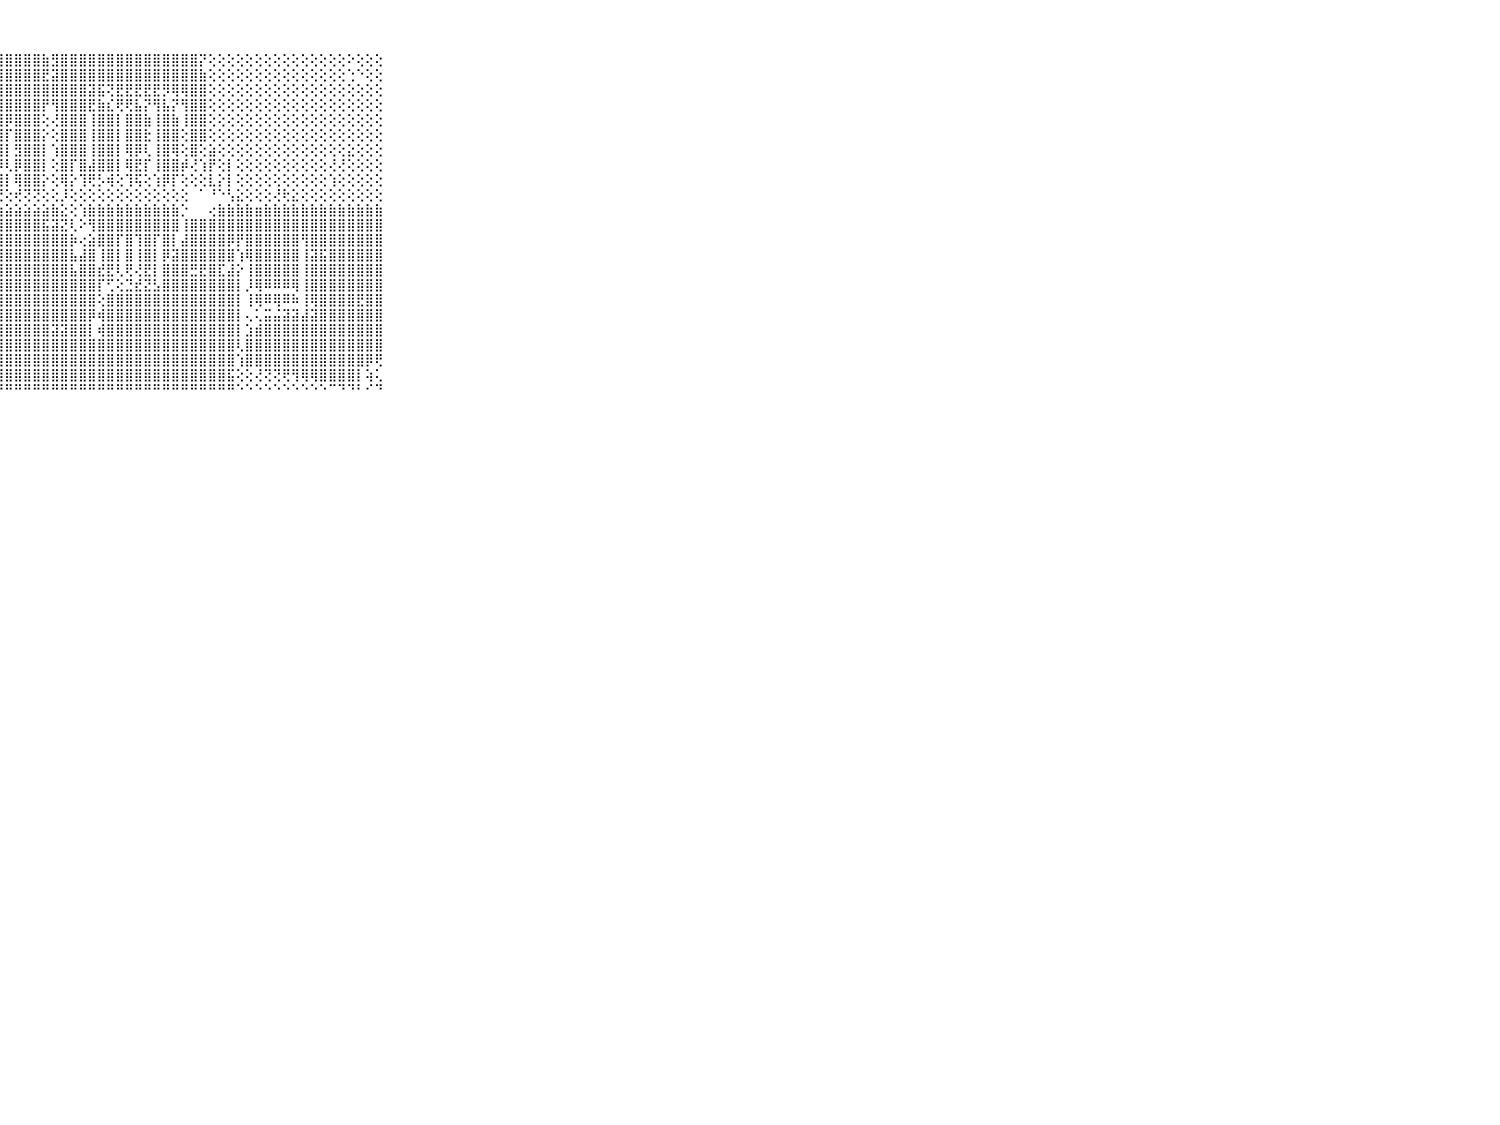

⠀⠀⠀⠀⠀⠀⠀⠀⠀⠀⠀⣿⣿⣿⣿⣿⣿⣿⣿⣿⣿⣿⣿⣿⣿⣿⣿⣿⣿⣿⣿⣿⣷⣻⣿⣿⣿⣿⣿⣿⣿⣿⣿⣿⣿⣿⣿⣿⣿⡝⢕⢕⢕⢕⢕⢕⢕⢕⢕⢕⢕⢕⢕⢕⢕⠕⢕⢕⢕⠀⠀⠀⠀⠀⠀⠀⠀⠀⠀⠀⠀
⠀⠀⠀⠀⠀⠀⠀⠀⠀⠀⠀⣿⣿⣿⣿⣿⣿⣿⣿⣿⣿⣿⣿⣿⣿⣿⣿⣿⣿⣿⣿⣿⣟⣽⣿⣿⣿⣿⣿⣿⣿⣿⣿⣿⣿⣿⣿⣿⣿⣷⢕⢕⢕⢕⢕⢕⢕⢕⢕⢕⢕⢕⢕⢕⢕⢑⠑⢕⢕⠀⠀⠀⠀⠀⠀⠀⠀⠀⠀⠀⠀
⠀⠀⠀⠀⠀⠀⠀⠀⠀⠀⠀⣿⣿⣿⣿⣿⣿⣿⣿⣿⣿⣿⣿⣿⣿⣿⣿⣿⣿⣿⣿⣿⣿⣿⣿⣿⣿⣽⣯⢝⣟⣟⣟⣟⣟⡻⢿⢿⣿⣿⢕⢕⢕⢕⢕⢕⢕⢕⢕⢕⢕⢕⢕⢕⢕⢕⢕⢕⢕⠀⠀⠀⠀⠀⠀⠀⠀⠀⠀⠀⠀
⠀⠀⠀⠀⠀⠀⠀⠀⠀⠀⠀⣿⣿⣿⣾⣿⣿⣿⣿⣿⣿⣿⣿⣿⣿⣿⣿⣿⣿⣿⣿⣿⡟⢻⣿⣿⣿⣟⣷⣎⢟⢟⣧⡝⢻⣧⡝⢻⣿⣿⢕⢕⢕⢕⢕⢕⢕⢕⢕⢕⢕⢕⢕⢕⢕⢕⢕⢕⢕⠀⠀⠀⠀⠀⠀⠀⠀⠀⠀⠀⠀
⠀⠀⠀⠀⠀⠀⠀⠀⠀⠀⠀⣿⣿⣿⢜⣿⣿⣿⣿⢝⢸⣿⣿⣿⡏⣿⣿⣿⡿⣿⣿⣿⢕⢜⣿⣿⣿⢸⣿⣿⡇⣿⣿⣷⢸⣿⣷⢸⣿⣿⢕⢕⢕⢕⢕⢕⢕⢕⢕⢕⢕⢕⢕⢕⢕⢕⢕⢕⢕⠀⠀⠀⠀⠀⠀⠀⠀⠀⠀⠀⠀
⠀⠀⠀⠀⠀⠀⠀⠀⠀⠀⠀⣿⣿⣿⢕⣿⣿⣿⣿⢕⢸⣿⣿⣿⡇⣿⣿⣿⡏⣿⣿⣿⡕⢕⣿⣿⣿⢸⣿⣿⡇⣿⣿⣗⢸⣿⣿⢕⣿⣿⢕⢕⢕⢕⢕⢕⢕⢕⢕⢕⢕⢕⢕⢕⢕⢕⢕⢕⢕⠀⠀⠀⠀⠀⠀⠀⠀⠀⠀⠀⠀
⠀⠀⠀⠀⠀⠀⠀⠀⠀⠀⠀⣿⣿⣿⡕⣿⣿⣿⣿⢕⢸⣿⣿⣿⡇⣿⣿⣿⡇⣻⣿⣿⡇⢱⣿⣿⣿⢸⣿⣿⡇⢿⡿⢇⢸⣿⢿⢕⣿⢕⣵⢕⢕⢕⢕⢕⢕⢕⢕⢕⢕⢕⢕⢕⢕⣕⢕⢕⢕⠀⠀⠀⠀⠀⠀⠀⠀⠀⠀⠀⠀
⠀⠀⠀⠀⠀⠀⠀⠀⠀⠀⠀⣿⣿⣿⣇⣿⣿⣿⣿⢱⢸⣿⣿⣿⡇⣿⣿⡿⢇⡿⣿⣿⡇⢕⣿⡏⣿⣼⣿⣿⡇⢿⣟⡏⢸⣿⣿⡾⢜⢱⡟⢕⡇⢕⢕⢕⢕⢕⢕⢕⢕⢕⢕⢜⢜⢕⢕⢕⢕⠀⠀⠀⠀⠀⠀⠀⠀⠀⠀⠀⠀
⠀⠀⠀⠀⠀⠀⠀⠀⠀⠀⠀⣿⣿⣿⣿⣿⣿⣿⣿⢕⢜⣿⣿⣿⡇⢿⣿⣿⡇⢿⣿⣿⡕⢕⢿⡕⢹⢟⡣⢾⢕⢹⢯⢕⢱⡿⡏⢕⢕⢕⣇⡕⡇⢕⢕⢕⢕⢕⢕⢕⢕⢕⢕⢱⢕⢕⢕⢕⢕⠀⠀⠀⠀⠀⠀⠀⠀⠀⠀⠀⠀
⠀⠀⠀⠀⠀⠀⠀⠀⠀⠀⠀⢹⣕⢝⢻⣿⣿⣯⢏⡕⢜⢝⢟⢝⢇⢟⢝⢝⢕⢞⢝⢝⢕⢕⡸⢕⢕⢕⢕⢕⢕⢕⢕⢕⢕⢕⢕⢕⠀⠁⠘⠑⢣⣕⢕⢕⢕⢜⢗⣕⢕⢕⢕⢕⢕⢕⢕⢕⢕⠀⠀⠀⠀⠀⠀⠀⠀⠀⠀⠀⠀
⠀⠀⠀⠀⠀⠀⠀⠀⠀⠀⠀⣽⢯⣿⣿⣿⣿⣿⣯⣼⣵⣵⣵⣵⣵⣵⣵⣵⣵⣵⣵⣵⣵⣷⣕⢕⢱⣷⣷⣷⣷⣷⣷⣷⣷⣷⣷⡑⠀⠀⢔⣷⣷⣷⣷⣶⣷⣷⣷⣷⣷⣷⣷⣷⣷⣷⣷⣷⣷⠀⠀⠀⠀⠀⠀⠀⠀⠀⠀⠀⠀
⠀⠀⠀⠀⠀⠀⠀⠀⠀⠀⠀⢕⣿⣿⣿⣿⣿⣿⣿⣿⣿⣿⣿⣿⣿⣿⣿⣿⣿⣿⣿⣿⣯⣽⣝⢇⠕⢻⣿⣿⣿⣿⣿⣿⣿⣿⣿⢸⣿⣿⣿⣿⣿⣿⣿⣿⣿⣿⣿⣿⣿⣿⣿⣿⣿⣿⣿⣿⣿⠀⠀⠀⠀⠀⠀⠀⠀⠀⠀⠀⠀
⠀⠀⠀⠀⠀⠀⠀⠀⠀⠀⠀⣼⣿⣿⣿⣿⣿⣿⣿⣿⣿⣿⣿⣿⣿⣿⣿⣿⣿⣿⣿⣿⣿⣿⣿⡷⢔⣵⣿⣿⡏⣿⢹⣿⡏⣿⡇⣼⣿⣿⣿⣿⡿⡟⣿⣿⣿⣿⣿⣿⢻⣿⣿⣿⣿⣿⣿⣿⣿⠀⠀⠀⠀⠀⠀⠀⠀⠀⠀⠀⠀
⠀⠀⠀⠀⠀⠀⠀⠀⠀⠀⠀⣿⣿⣿⣿⣿⣿⣿⣿⣿⣿⣿⣿⣿⣿⣿⣿⣿⣿⣿⣿⣿⣿⣿⣿⣧⣼⣿⢸⣿⡇⣿⢸⣿⡇⡿⣽⣿⣿⣿⣿⣿⣿⢱⢿⣿⣿⣿⣿⣿⢸⣽⣯⣿⣿⣿⣿⣿⣿⠀⠀⠀⠀⠀⠀⠀⠀⠀⠀⠀⠀
⠀⠀⠀⠀⠀⠀⠀⠀⠀⠀⠀⣿⣿⣿⣿⣿⣿⣿⣿⣿⣿⣿⣿⣿⣿⣿⣿⣿⣿⣿⣿⣿⣿⣿⣿⣧⣿⣿⣞⣟⢇⢟⢜⣟⡇⣿⣿⣿⣛⣟⣿⣏⣼⡕⢸⣿⣿⣿⣿⣿⢸⣿⣿⣿⣿⣿⣿⣿⣿⠀⠀⠀⠀⠀⠀⠀⠀⠀⠀⠀⠀
⠀⠀⠀⠀⠀⠀⠀⠀⠀⠀⠀⢿⣿⣿⣿⣿⣿⣿⣿⣿⣿⣿⣿⣿⣿⣿⣿⣿⣿⣿⣿⣿⣿⣿⣿⣿⣿⣿⡏⢋⢕⣙⣞⣝⣣⣿⣿⣿⣿⣿⣿⣿⣿⡇⡸⢿⠿⠿⠿⢿⢸⣿⣿⣿⣿⣿⣿⣿⣿⠀⠀⠀⠀⠀⠀⠀⠀⠀⠀⠀⠀
⠀⠀⠀⠀⠀⠀⠀⠀⠀⠀⠀⣿⣿⣿⣿⣿⣿⣿⣿⣿⣿⣿⣿⣿⣿⣿⣿⣿⣿⣿⣿⣿⣿⣿⣿⣿⣿⣿⢕⣿⣿⣿⣿⣿⣿⣿⣿⣿⣿⣿⣿⣿⣿⡇⢸⢿⠿⢿⠿⠷⢸⢿⣿⣿⣿⣿⣟⣿⣿⠀⠀⠀⠀⠀⠀⠀⠀⠀⠀⠀⠀
⠀⠀⠀⠀⠀⠀⠀⠀⠀⠀⠀⣿⣿⣿⣿⣿⣿⣿⣿⣿⣿⣿⣿⣿⣿⣿⣿⣿⣿⣿⣿⣿⣿⣿⣿⣿⣿⡿⢾⣿⣿⣿⣿⣿⣿⣿⣿⣿⣿⣿⣿⣿⣿⡇⢄⢅⣭⣬⣽⣽⣼⣽⣿⣿⣿⣿⣿⣿⣿⠀⠀⠀⠀⠀⠀⠀⠀⠀⠀⠀⠀
⠀⠀⠀⠀⠀⠀⠀⠀⠀⠀⠀⣝⣟⣝⣩⣿⣿⣿⣿⣿⣿⣿⣿⣿⣿⣿⣿⣿⣿⣿⣿⣿⣿⣽⣽⣿⣿⡇⢾⣿⣿⣿⣿⣿⣿⣿⣿⣿⣿⣿⣿⣿⣿⡇⣱⣾⣿⣿⣿⣿⣿⣿⣿⣿⣿⣿⣿⣿⣿⠀⠀⠀⠀⠀⠀⠀⠀⠀⠀⠀⠀
⠀⠀⠀⠀⠀⠀⠀⠀⠀⠀⠀⣿⣿⣿⣿⣿⣿⣿⣿⣿⣿⣿⣿⣿⣿⣿⣿⣿⣿⣿⣿⣿⣿⣿⣿⣿⣿⣿⣿⣿⣿⣿⣿⣿⣿⣿⣿⣿⣿⣿⣿⣿⣿⢇⣿⣿⣿⣿⣿⣿⣿⣿⣿⣿⣿⣿⣿⣿⣿⠀⠀⠀⠀⠀⠀⠀⠀⠀⠀⠀⠀
⠀⠀⠀⠀⠀⠀⠀⠀⠀⠀⠀⠉⢛⠻⢿⣿⣿⣿⣿⣿⣿⣿⣿⣿⣿⣿⣿⣿⣿⣿⣿⣿⣿⣿⣿⣿⣿⣿⣿⣿⣿⣿⣿⣿⣿⣿⣿⣿⣿⣿⣿⣿⣿⢱⣿⣿⣿⣿⣿⣿⣿⣿⣿⣿⣿⣿⣿⡿⢟⠀⠀⠀⠀⠀⠀⠀⠀⠀⠀⠀⠀
⠀⠀⠀⠀⠀⠀⠀⠀⠀⠀⠀⠀⠀⠁⠀⠌⠙⢻⢿⣿⣿⣿⣿⣿⣿⣿⣿⣿⣿⣿⣿⣿⣿⣿⣿⣿⣿⣿⣿⣿⣿⣿⣿⣿⣿⣿⣿⣿⣿⣿⣿⣿⣯⢕⢕⢜⢝⢝⢟⢻⢿⢿⣿⣿⣿⣿⡇⢵⢅⠀⠀⠀⠀⠀⠀⠀⠀⠀⠀⠀⠀
⠀⠀⠀⠀⠀⠀⠀⠀⠀⠀⠀⠀⠀⠀⠀⠀⠀⠀⠁⠘⠙⠛⠛⠛⠛⠛⠛⠛⠛⠛⠛⠛⠛⠛⠛⠛⠛⠛⠛⠛⠛⠛⠛⠛⠛⠛⠛⠛⠛⠛⠛⠛⠛⠑⠑⠑⠑⠑⠑⠑⠑⠑⠑⠉⠙⠙⠃⠊⠙⠀⠀⠀⠀⠀⠀⠀⠀⠀⠀⠀⠀